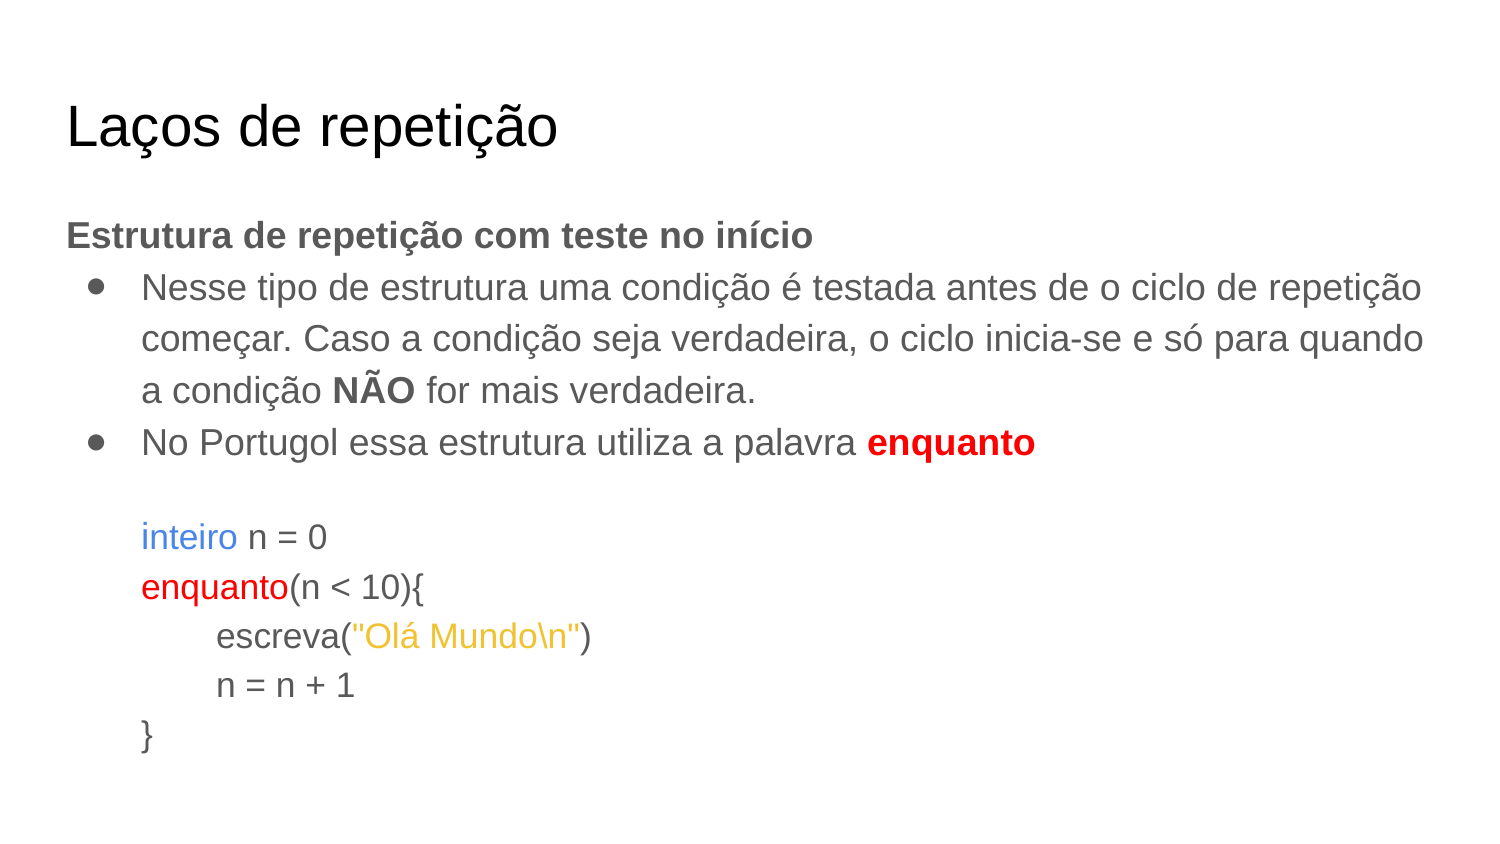

# Laços de repetição
Estrutura de repetição com teste no início
Nesse tipo de estrutura uma condição é testada antes de o ciclo de repetição começar. Caso a condição seja verdadeira, o ciclo inicia-se e só para quando a condição NÃO for mais verdadeira.
No Portugol essa estrutura utiliza a palavra enquanto

inteiro n = 0
enquanto(n < 10){
escreva("Olá Mundo\n")
n = n + 1
}